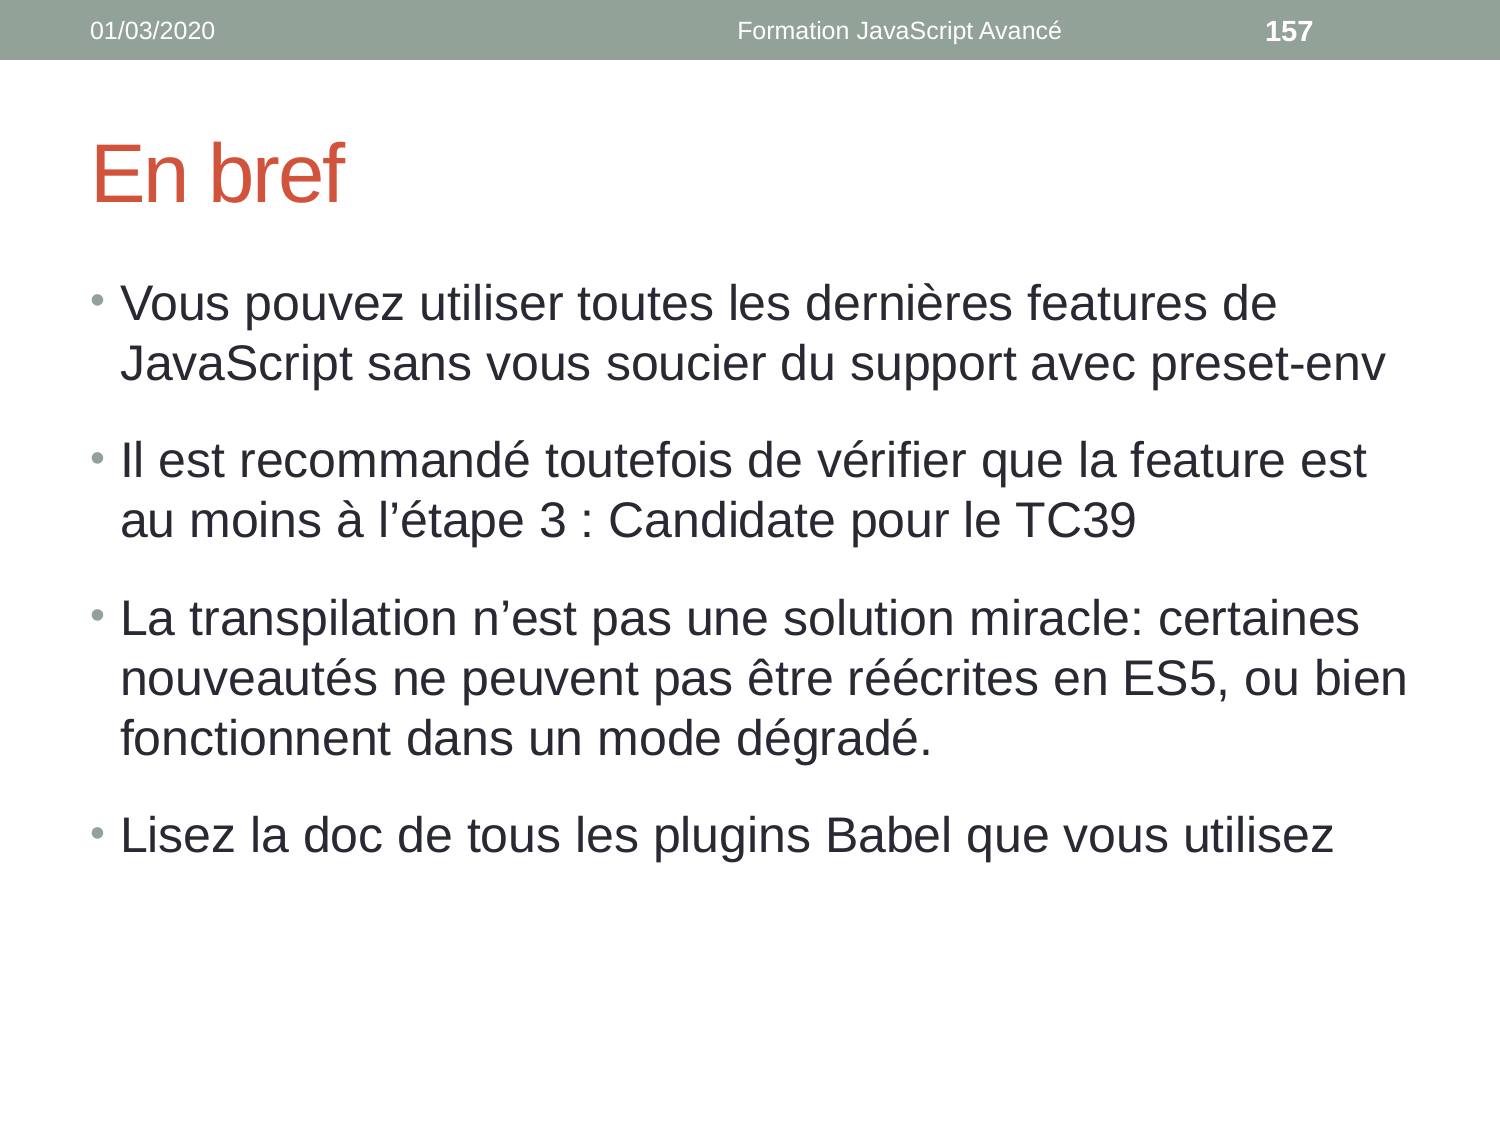

01/03/2020
Formation JavaScript Avancé
157
# En bref
Vous pouvez utiliser toutes les dernières features de JavaScript sans vous soucier du support avec preset-env
Il est recommandé toutefois de vérifier que la feature est au moins à l’étape 3 : Candidate pour le TC39
La transpilation n’est pas une solution miracle: certaines nouveautés ne peuvent pas être réécrites en ES5, ou bien fonctionnent dans un mode dégradé.
Lisez la doc de tous les plugins Babel que vous utilisez